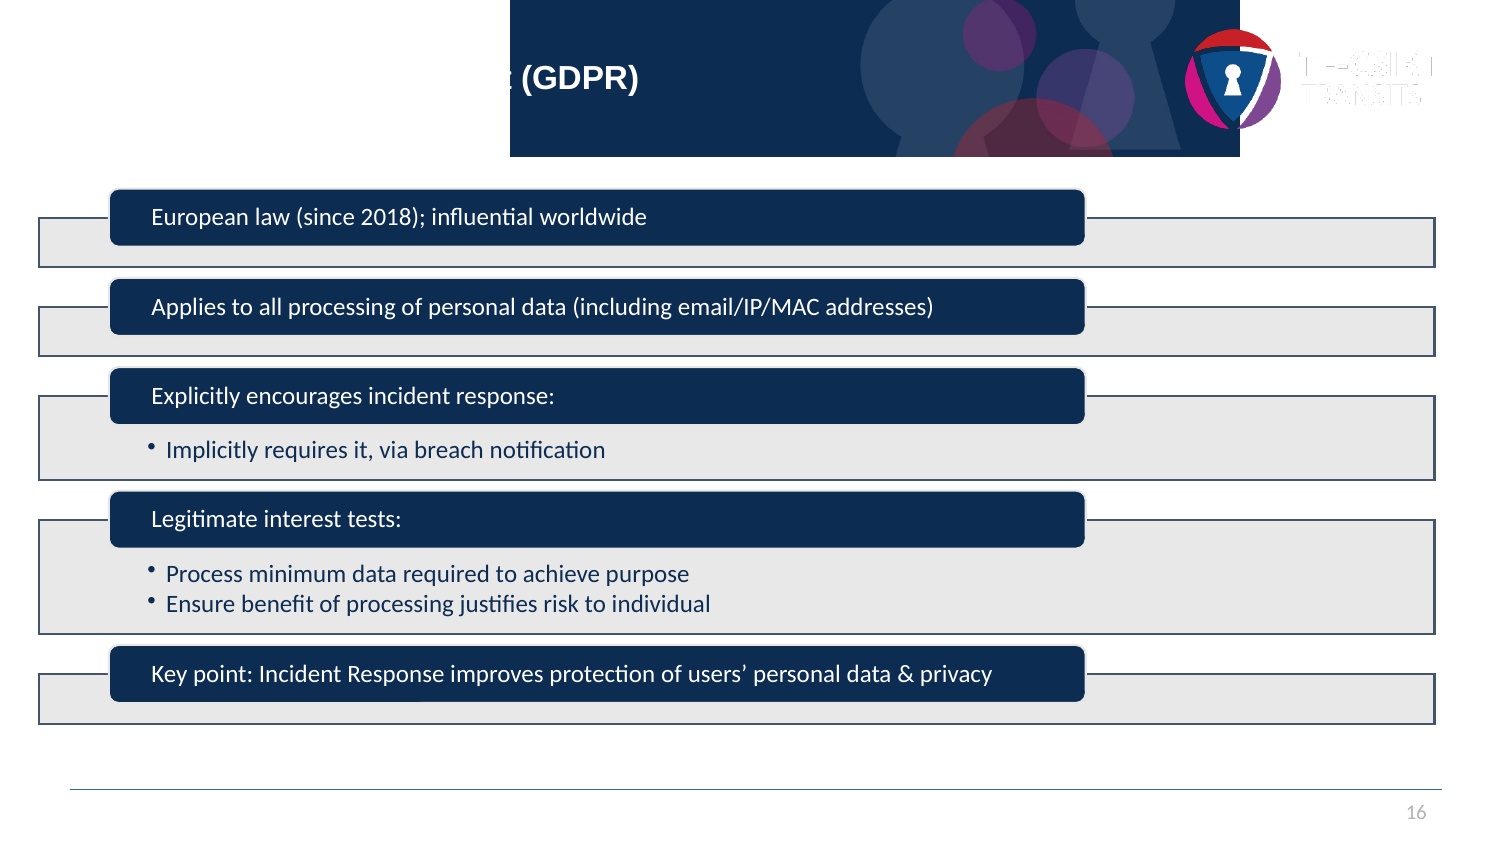

General Data Protection Act (GDPR)
European law (since 2018); influential worldwide
Applies to all processing of personal data (including email/IP/MAC addresses)
Implicitly requires it, via breach notification
Explicitly encourages incident response:
Process minimum data required to achieve purpose
Ensure benefit of processing justifies risk to individual
Legitimate interest tests:
Key point: Incident Response improves protection of users’ personal data & privacy
16